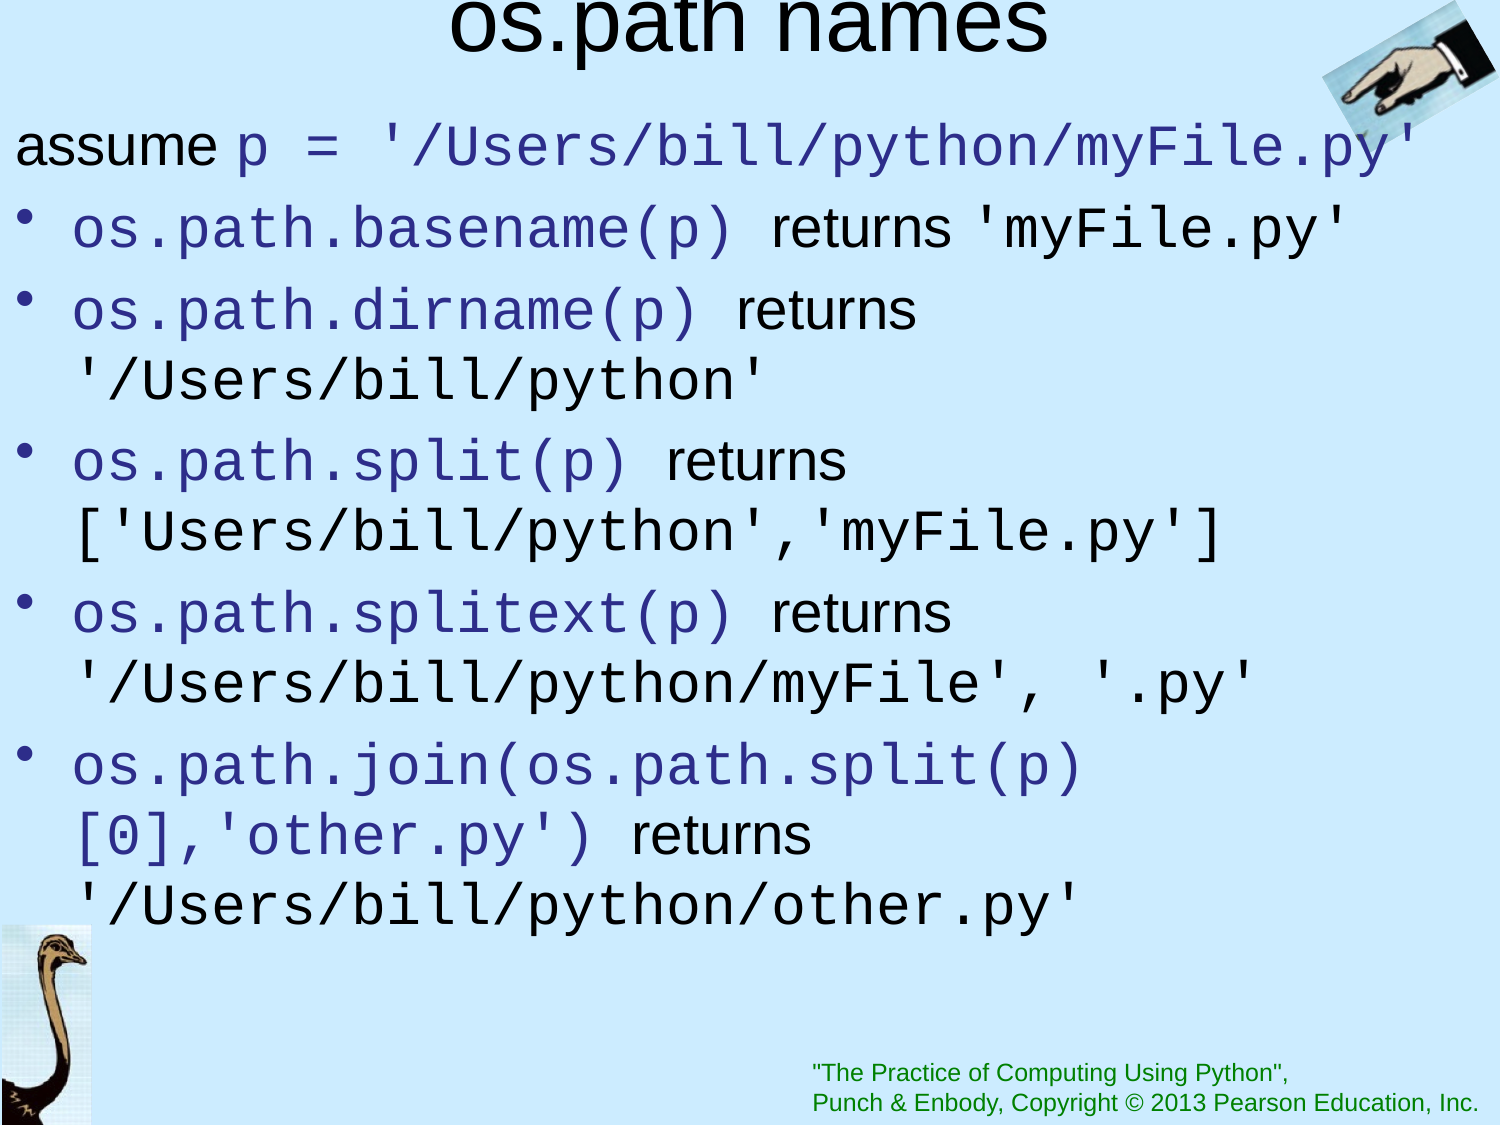

# os.path names
assume p = '/Users/bill/python/myFile.py'
os.path.basename(p) returns 'myFile.py'
os.path.dirname(p) returns '/Users/bill/python'
os.path.split(p) returns ['Users/bill/python','myFile.py']
os.path.splitext(p) returns '/Users/bill/python/myFile', '.py'
os.path.join(os.path.split(p)[0],'other.py') returns '/Users/bill/python/other.py'